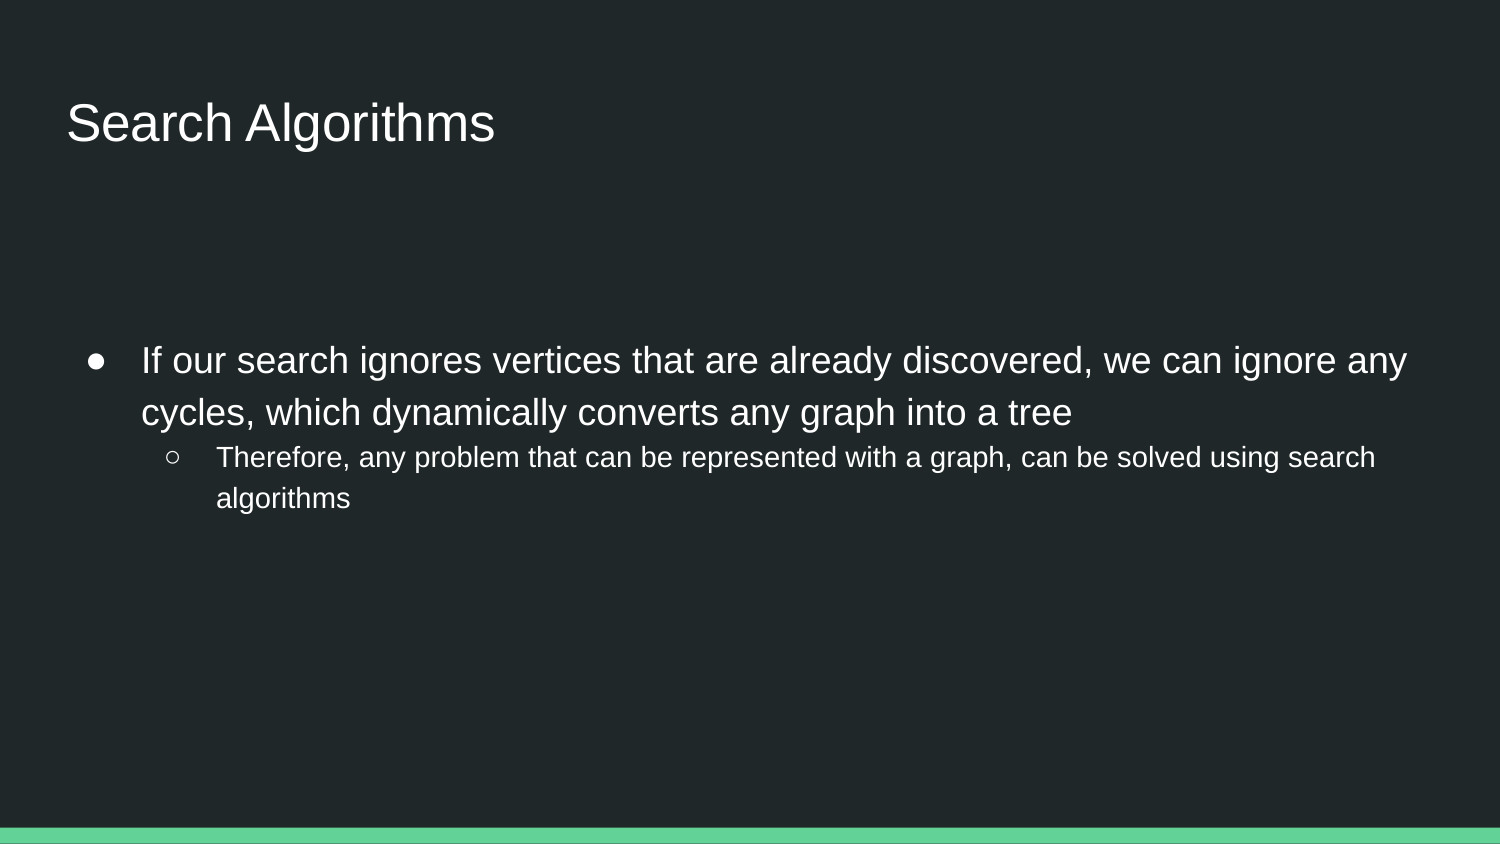

# Search Algorithms
If our search ignores vertices that are already discovered, we can ignore any cycles, which dynamically converts any graph into a tree
Therefore, any problem that can be represented with a graph, can be solved using search algorithms